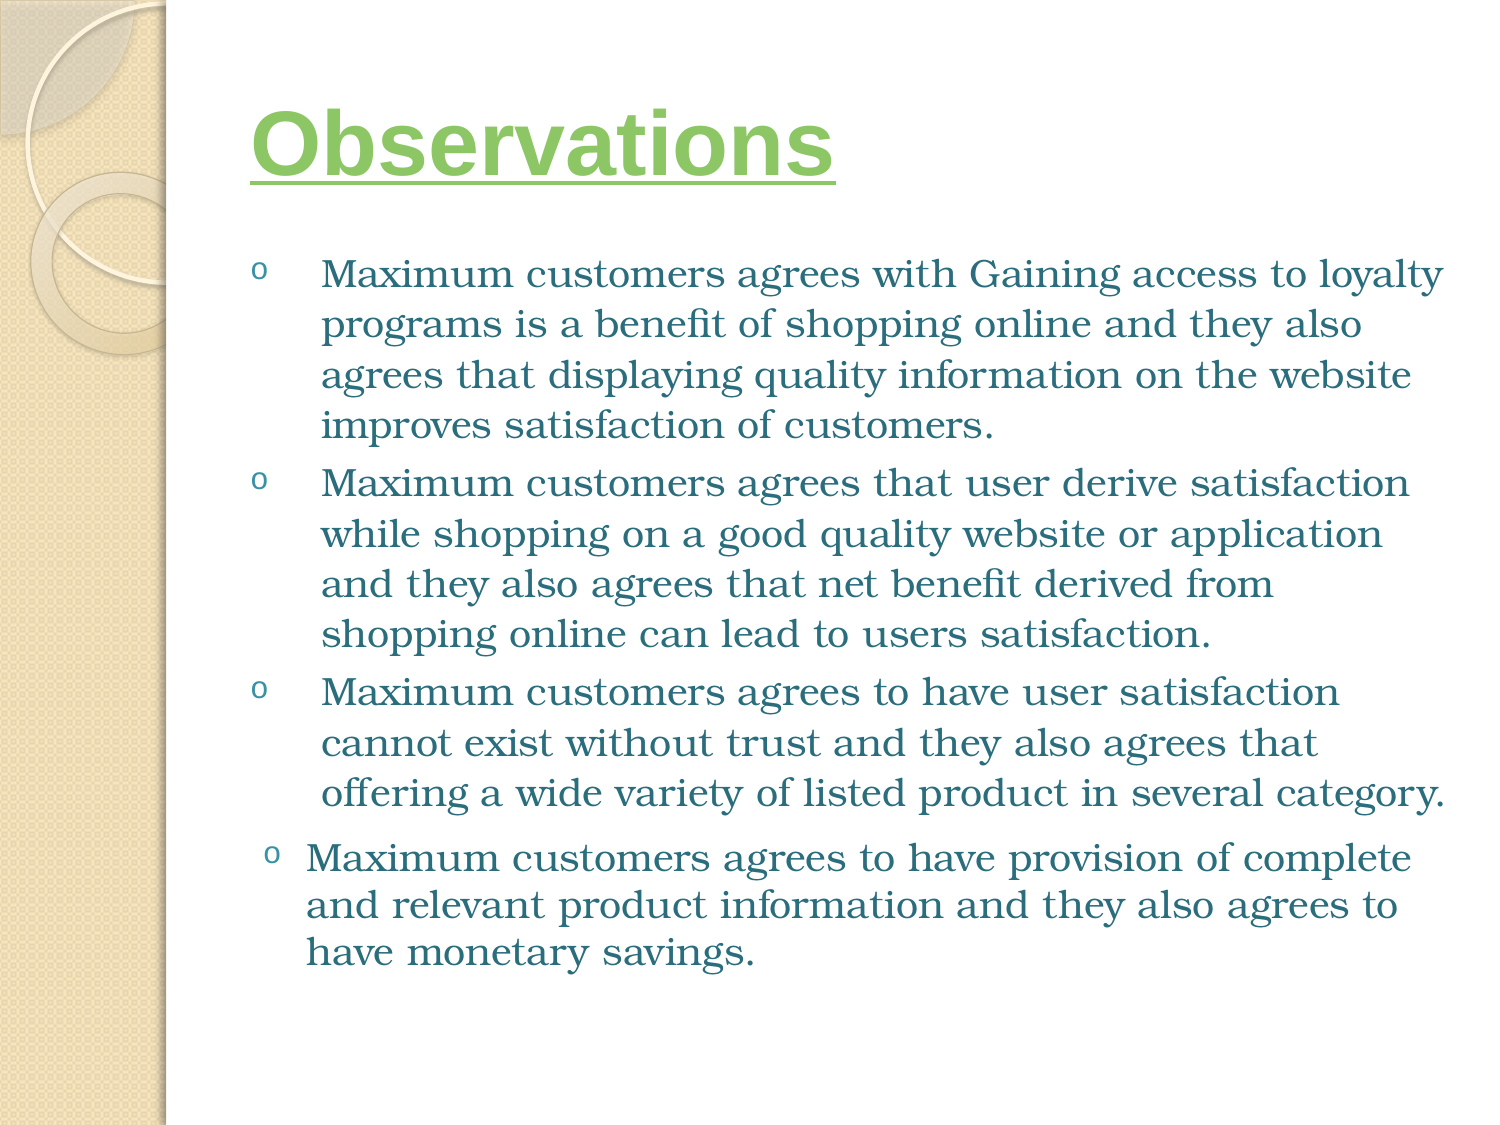

# Observations
Maximum customers agrees with Gaining access to loyalty programs is a benefit of shopping online and they also agrees that displaying quality information on the website improves satisfaction of customers.
Maximum customers agrees that user derive satisfaction while shopping on a good quality website or application and they also agrees that net benefit derived from shopping online can lead to users satisfaction.
Maximum customers agrees to have user satisfaction cannot exist without trust and they also agrees that offering a wide variety of listed product in several category.
Maximum customers agrees to have provision of complete and relevant product information and they also agrees to have monetary savings.